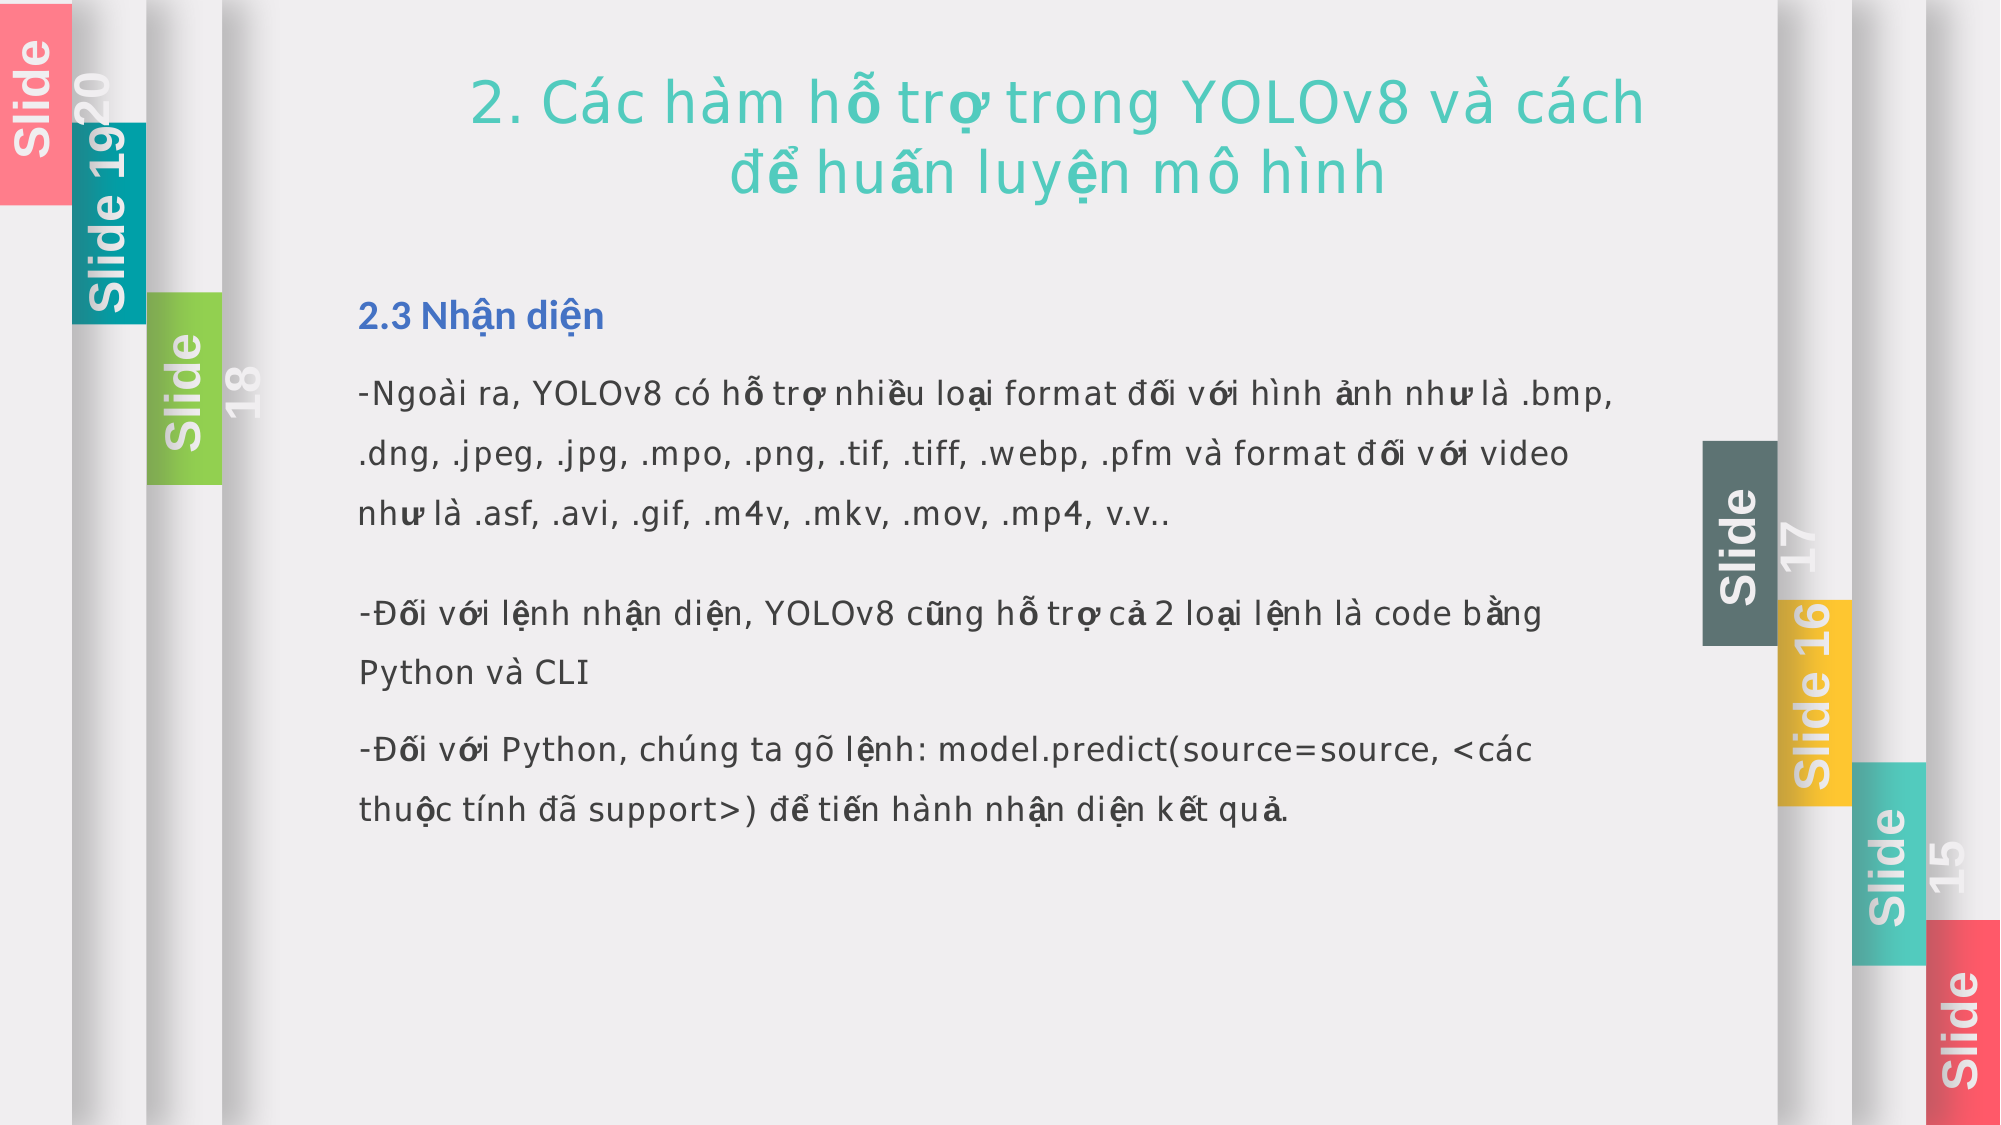

Slide 19

Slide 18

Slide 17

Slide 16

Slide 15

Slide 14

Slide 20
2. Các hàm hỗ trợ trong YOLOv8 và cách để huấn luyện mô hình

2.3 Nhận diện
-Ngoài ra, YOLOv8 có hỗ trợ nhiều loại format đối với hình ảnh như là .bmp, .dng, .jpeg, .jpg, .mpo, .png, .tif, .tiff, .webp, .pfm và format đối với video như là .asf, .avi, .gif, .m4v, .mkv, .mov, .mp4, v.v..
-Đối với lệnh nhận diện, YOLOv8 cũng hỗ trợ cả 2 loại lệnh là code bằng Python và CLI
-Đối với Python, chúng ta gõ lệnh: model.predict(source=source, <các thuộc tính đã support>) để tiến hành nhận diện kết quả.